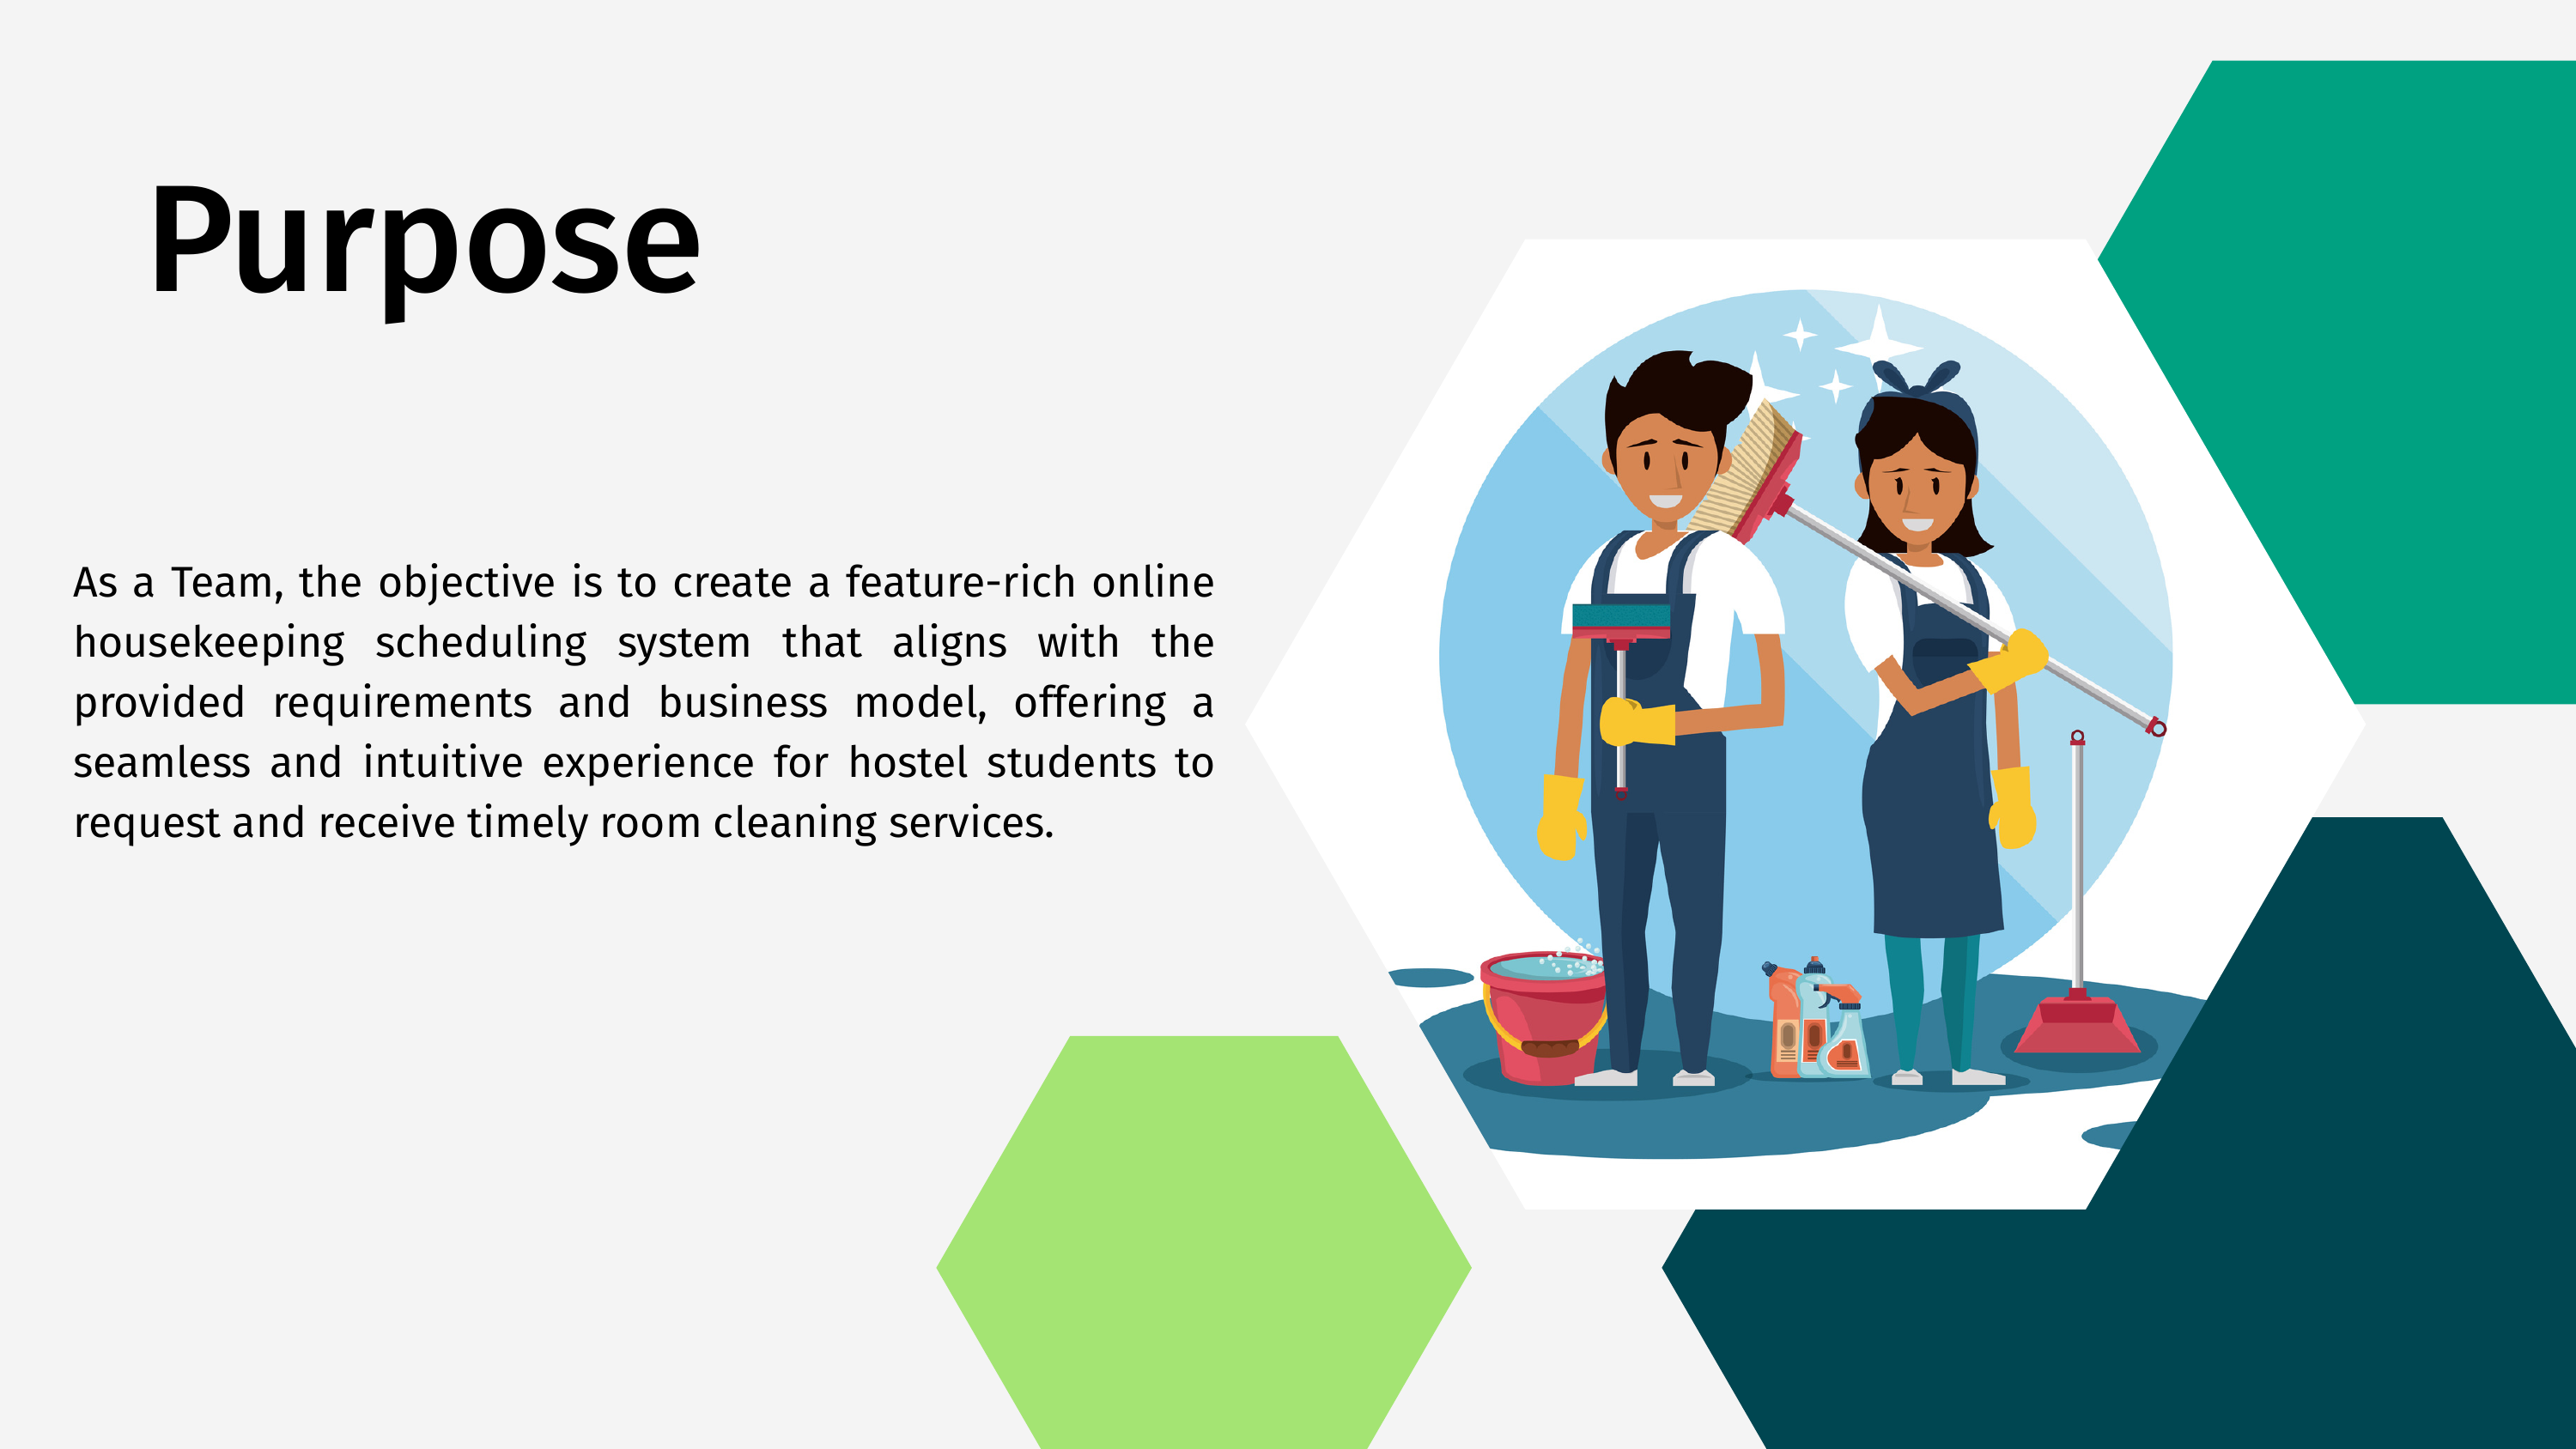

Purpose

As a Team, the objective is to create a feature-rich online housekeeping scheduling system that aligns with the provided requirements and business model, offering a seamless and intuitive experience for hostel students to request and receive timely room cleaning services.